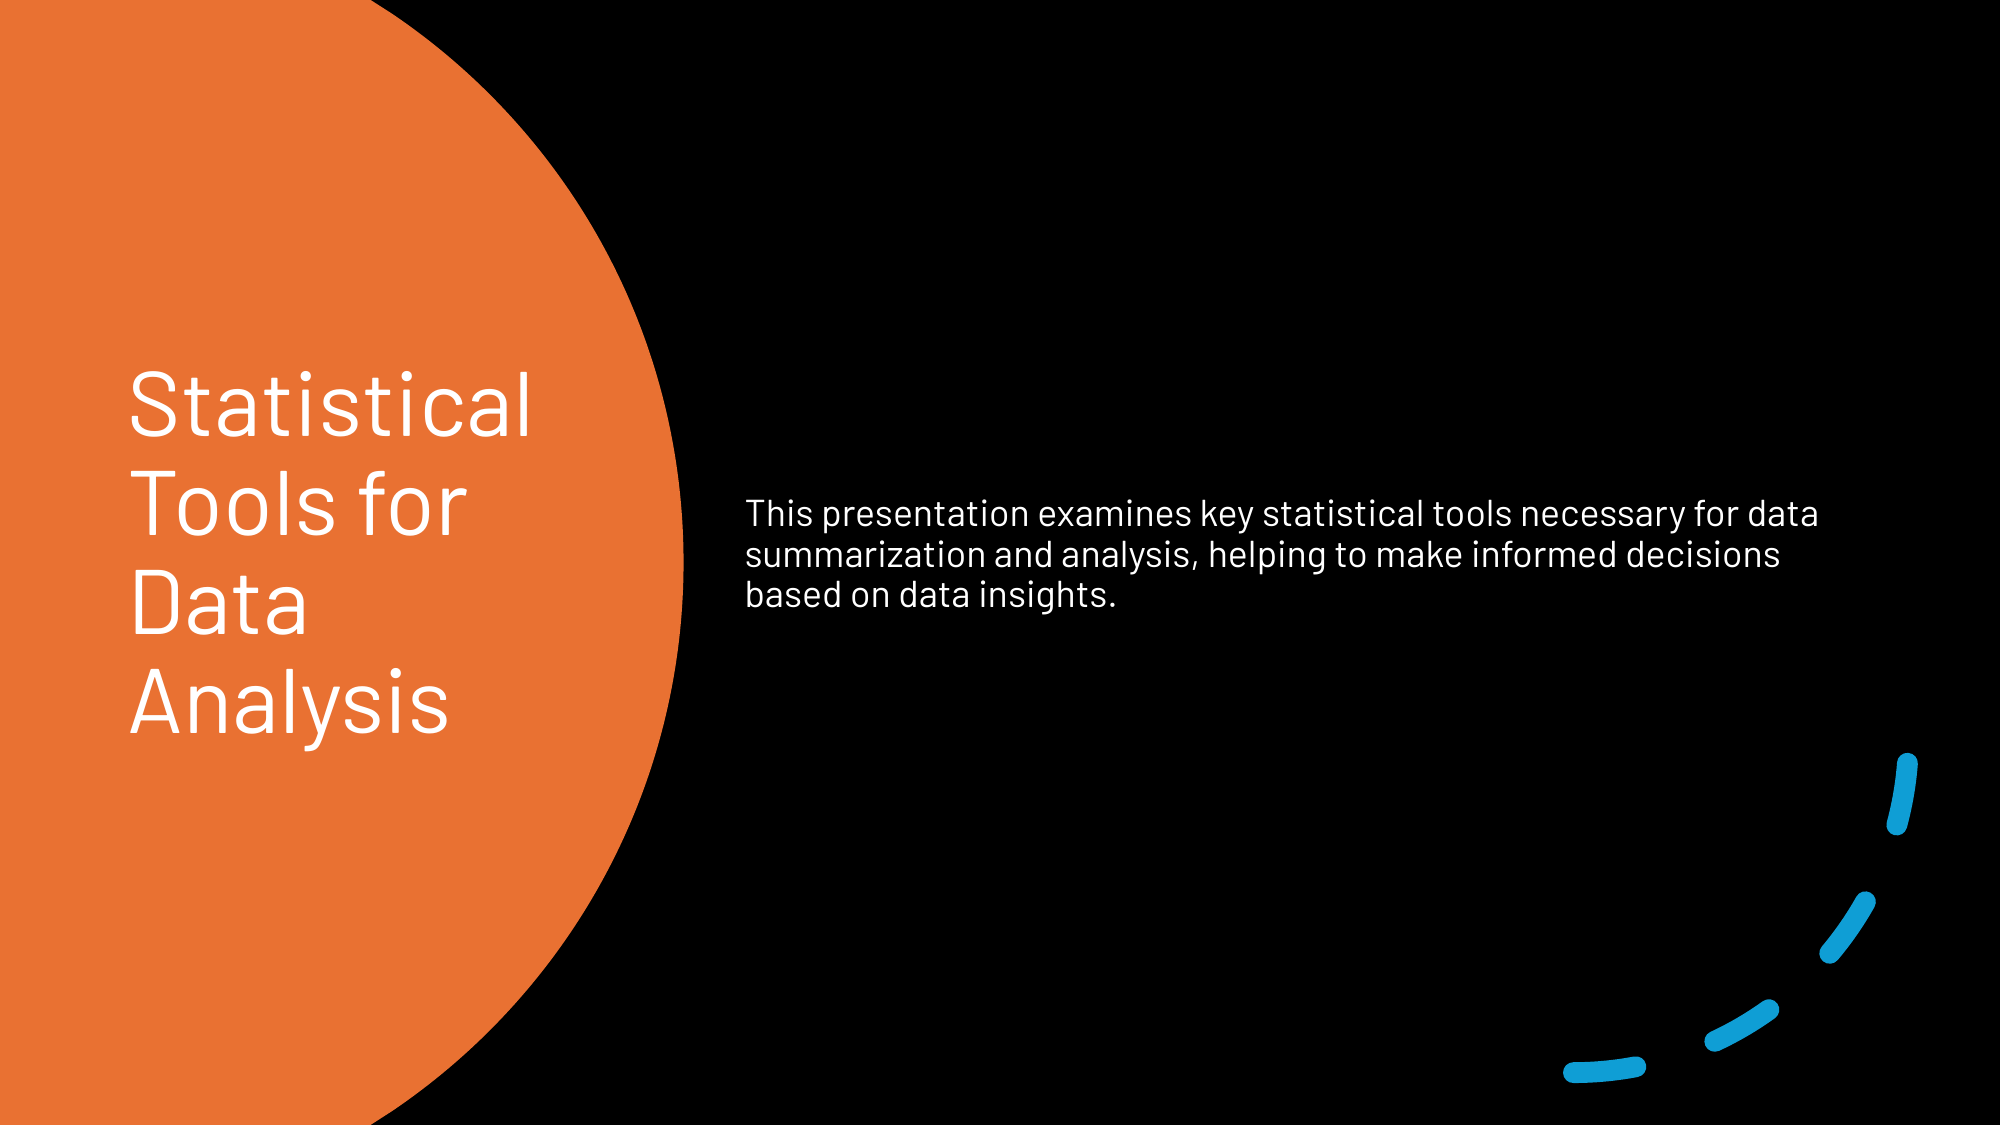

This presentation examines key statistical tools necessary for data summarization and analysis, helping to make informed decisions based on data insights.
Statistical Tools for Data Analysis